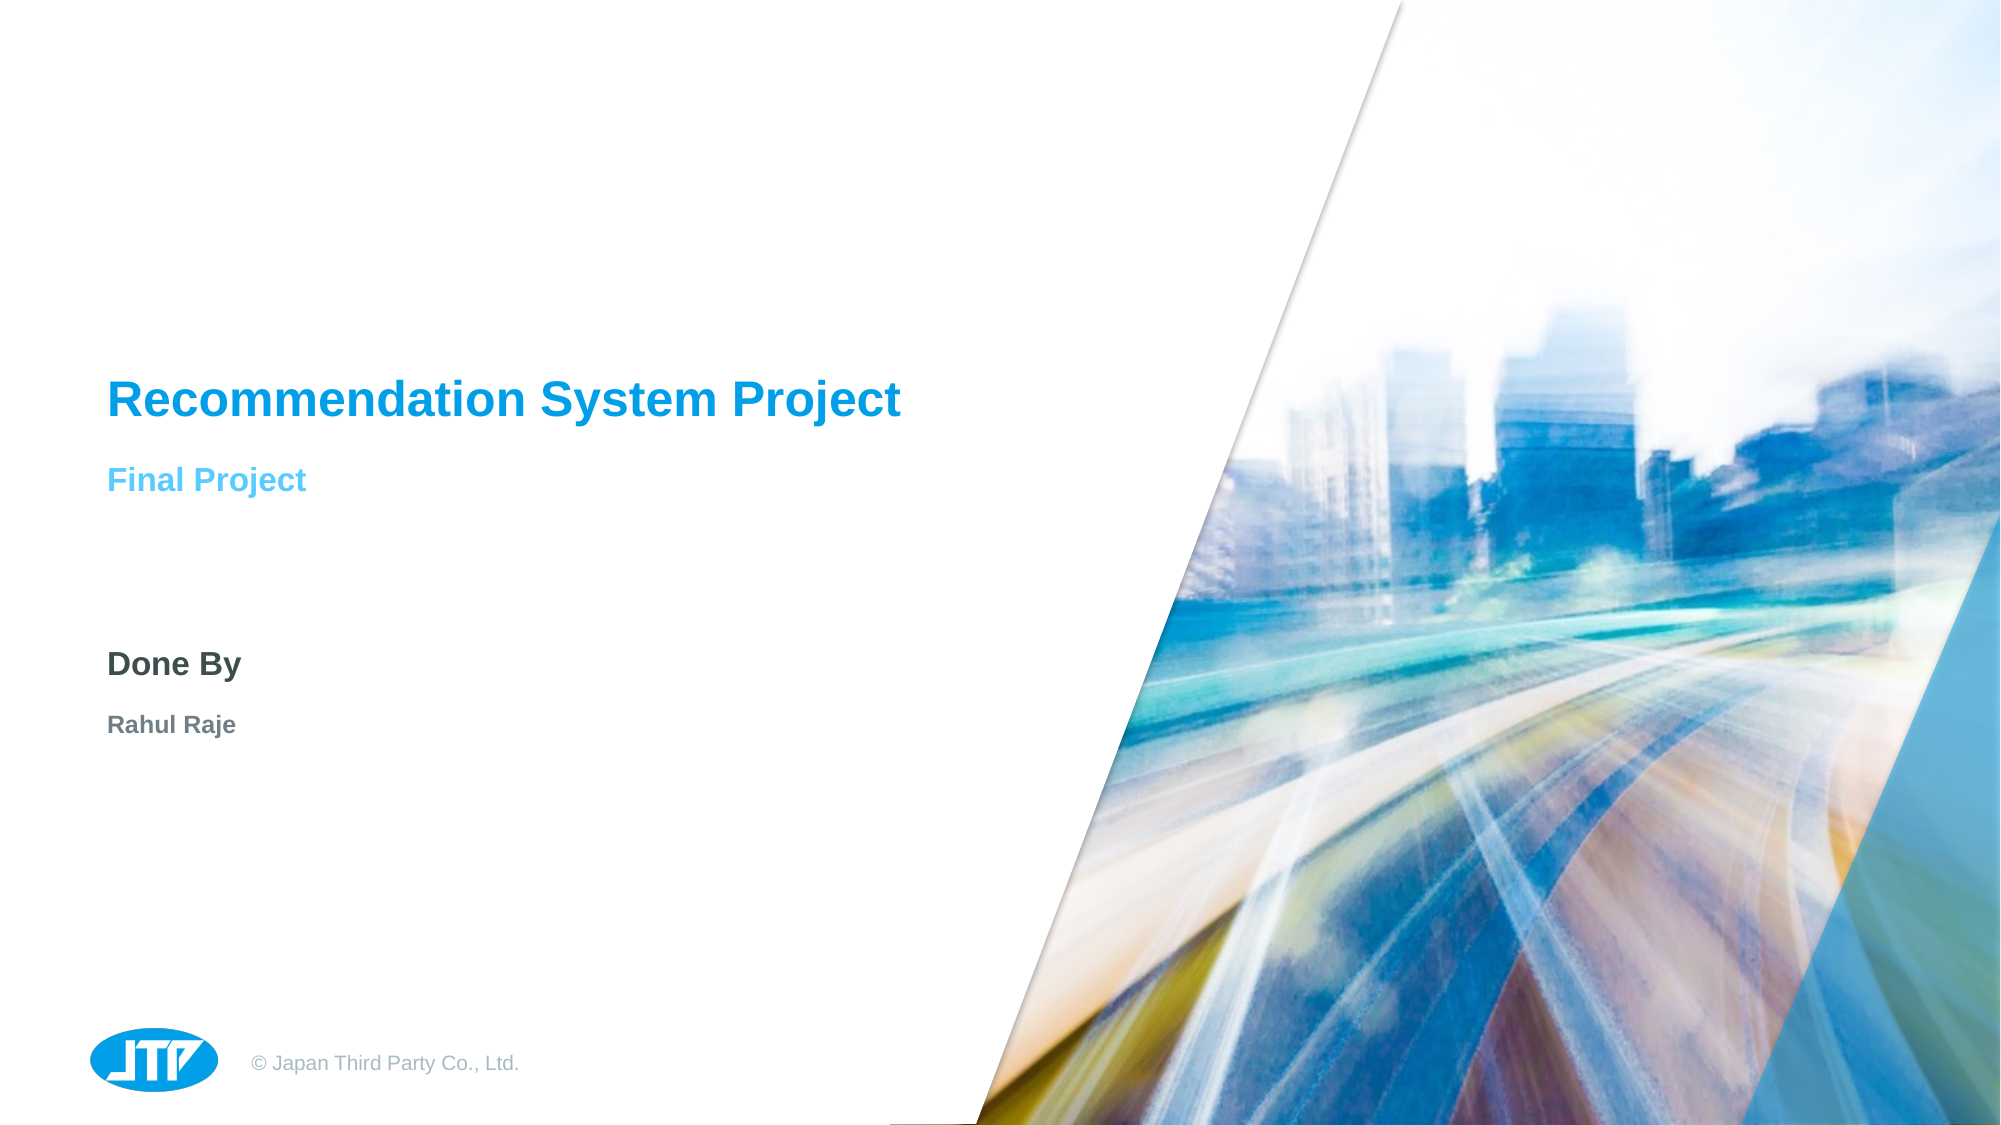

# Recommendation System Project
Final Project
Done By
Rahul Raje